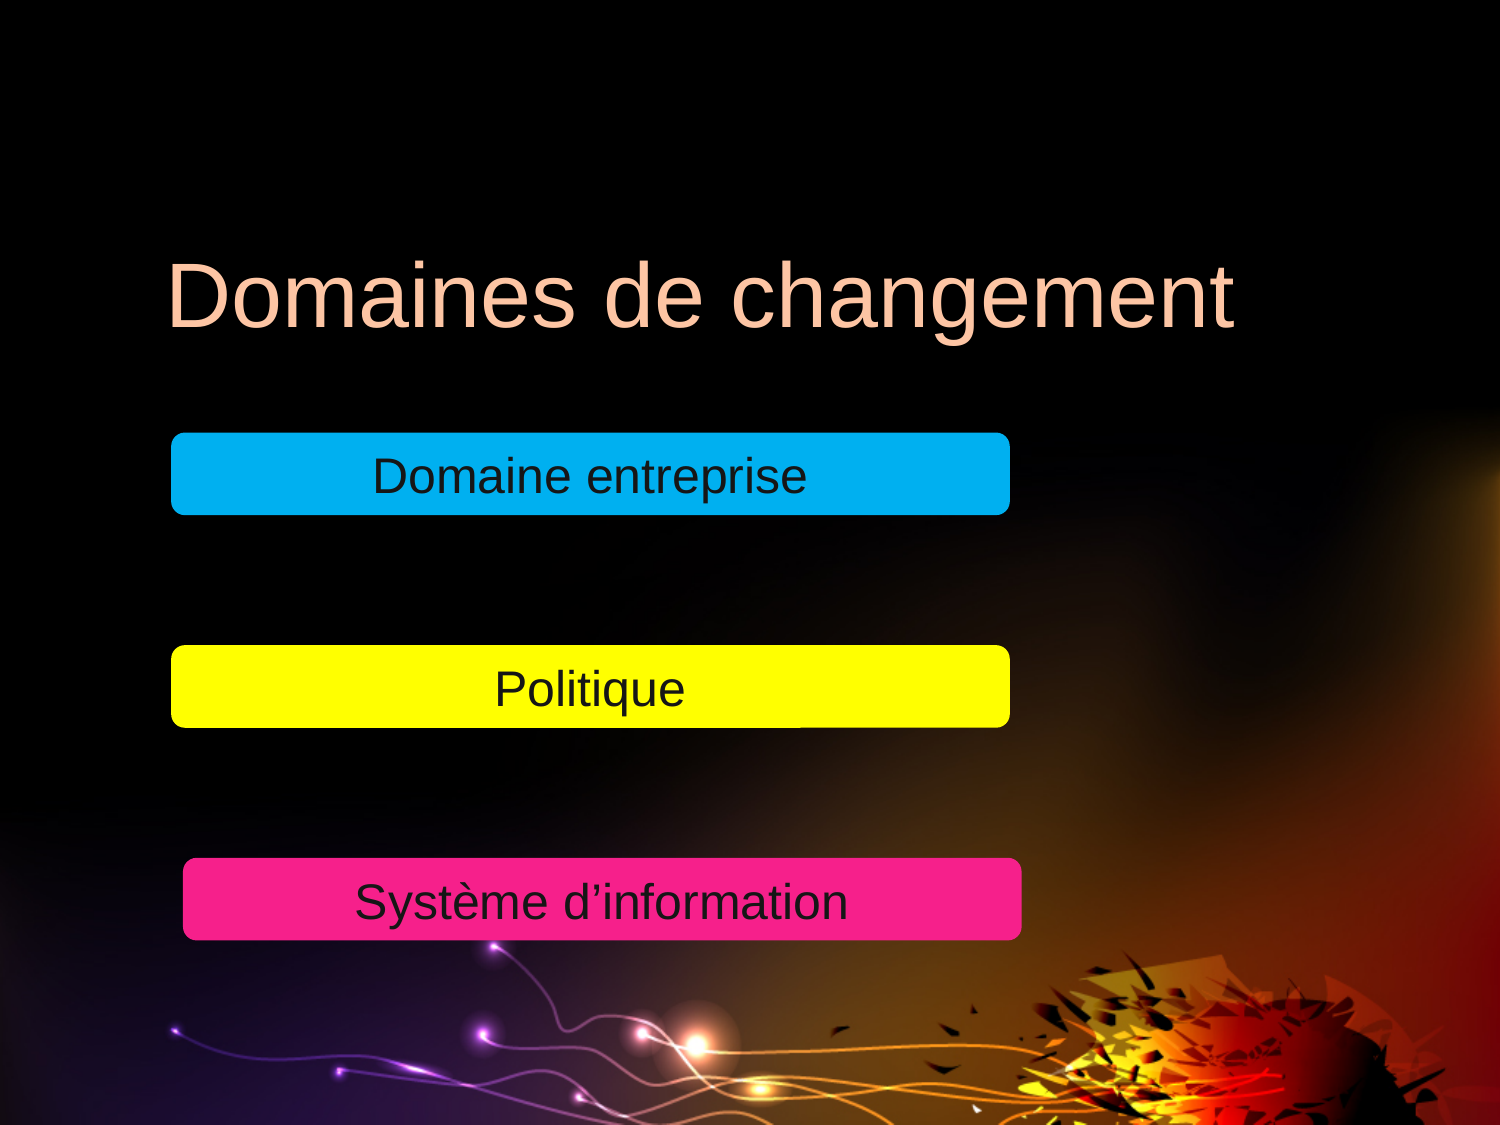

# Domaines de changement

Domaine entreprise
Politique
Système d’information